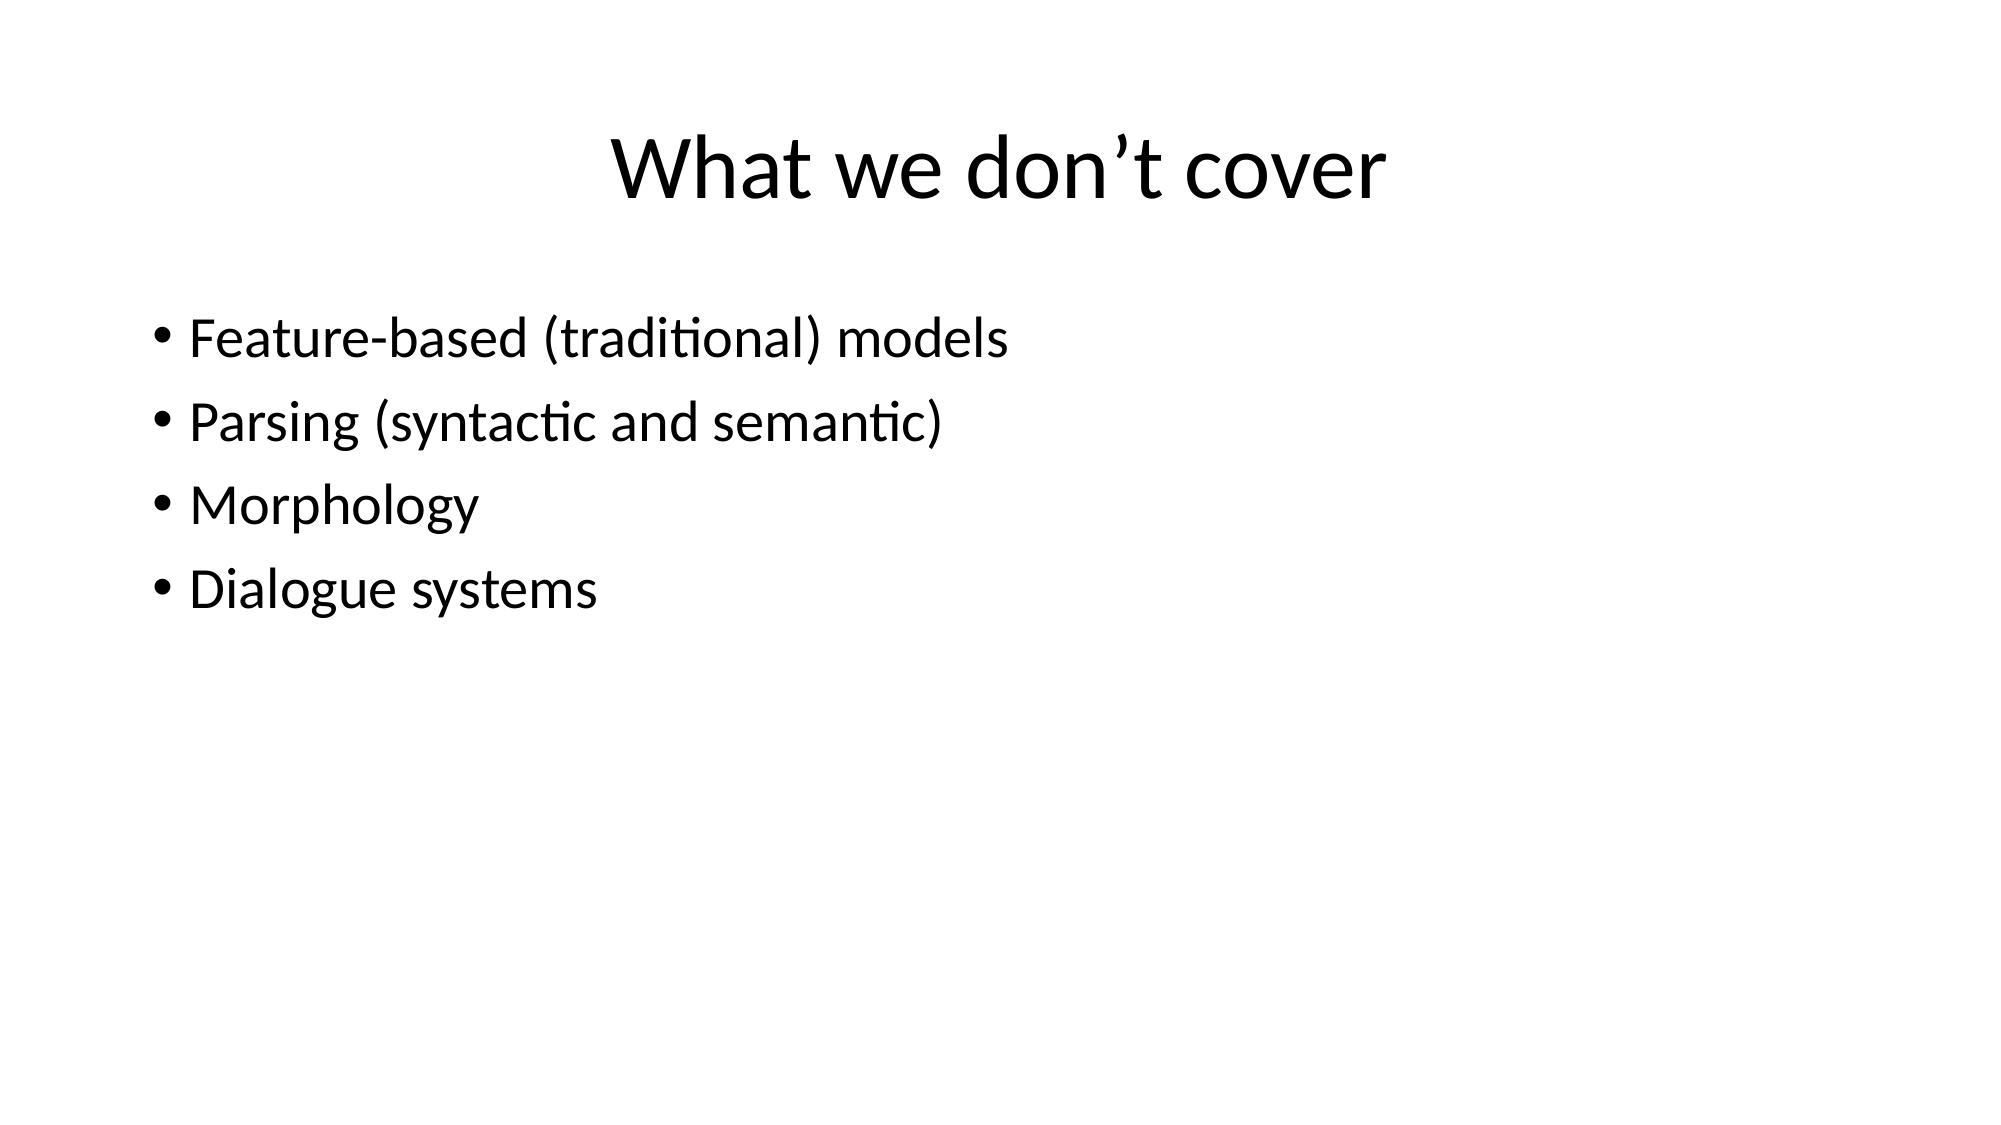

# What we don’t cover
Feature-based (traditional) models
Parsing (syntactic and semantic)
Morphology
Dialogue systems